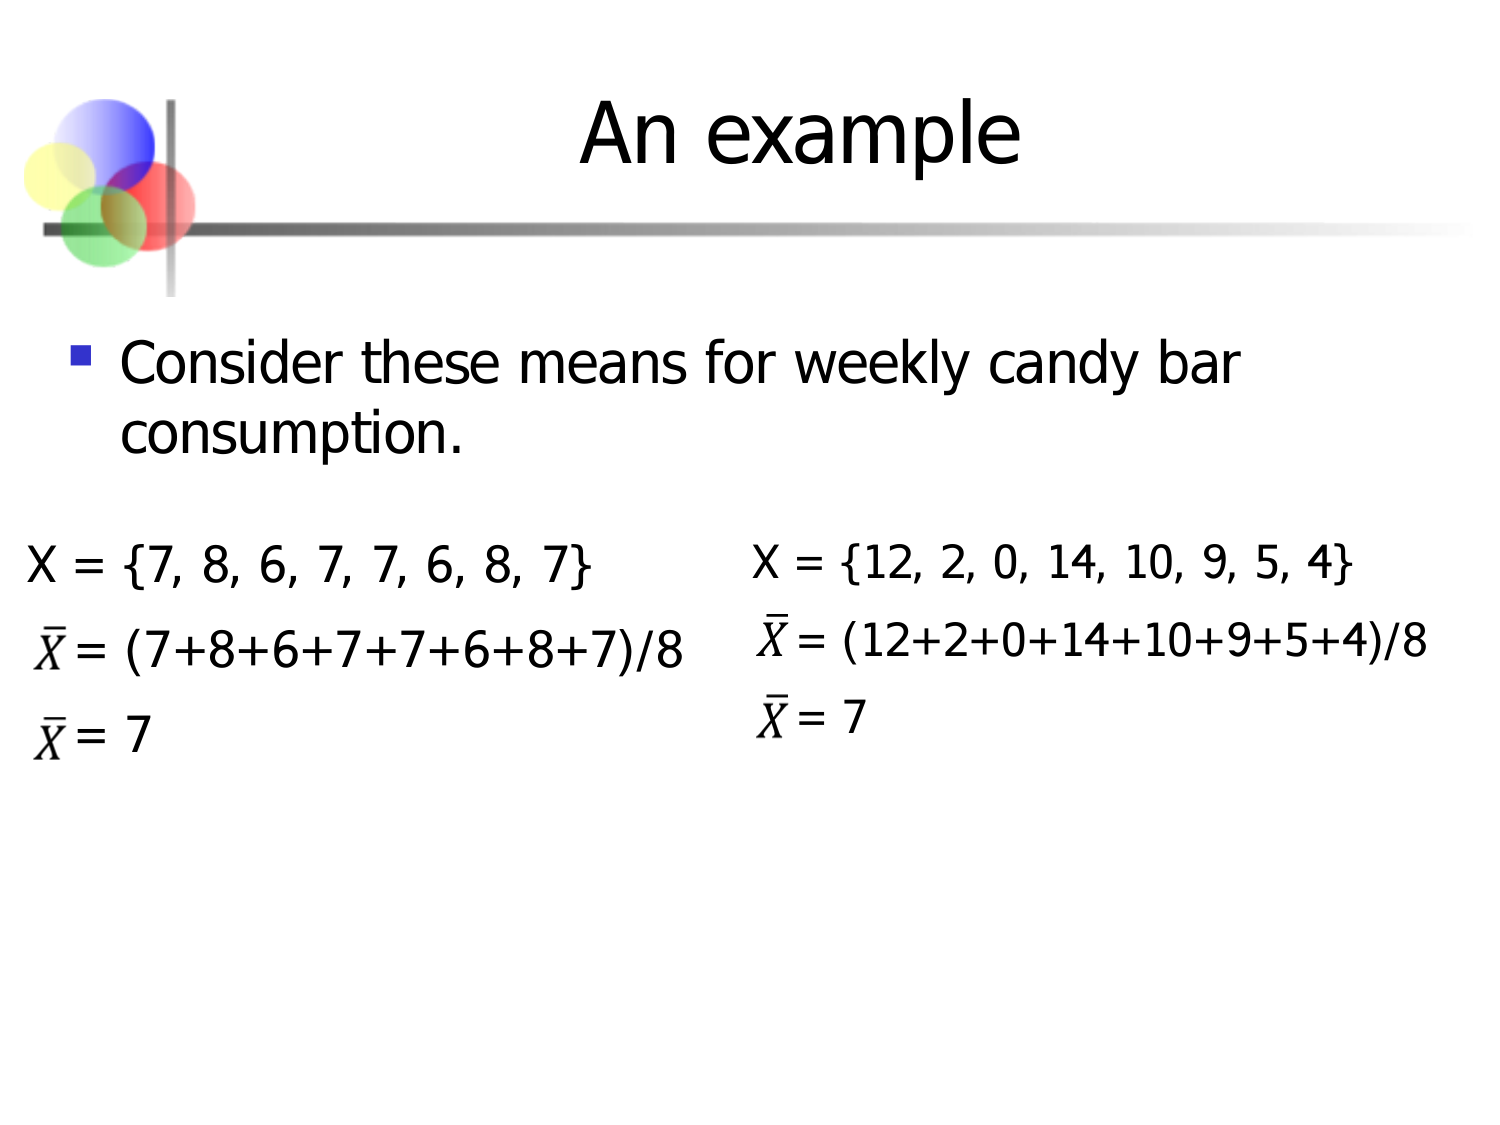

# An example
Consider these means for weekly candy bar consumption.

X = {7, 8, 6, 7, 7, 6, 8, 7}
   = (7+8+6+7+7+6+8+7)/8
   = 7
X = {12, 2, 0, 14, 10, 9, 5, 4}
   = (12+2+0+14+10+9+5+4)/8
   = 7